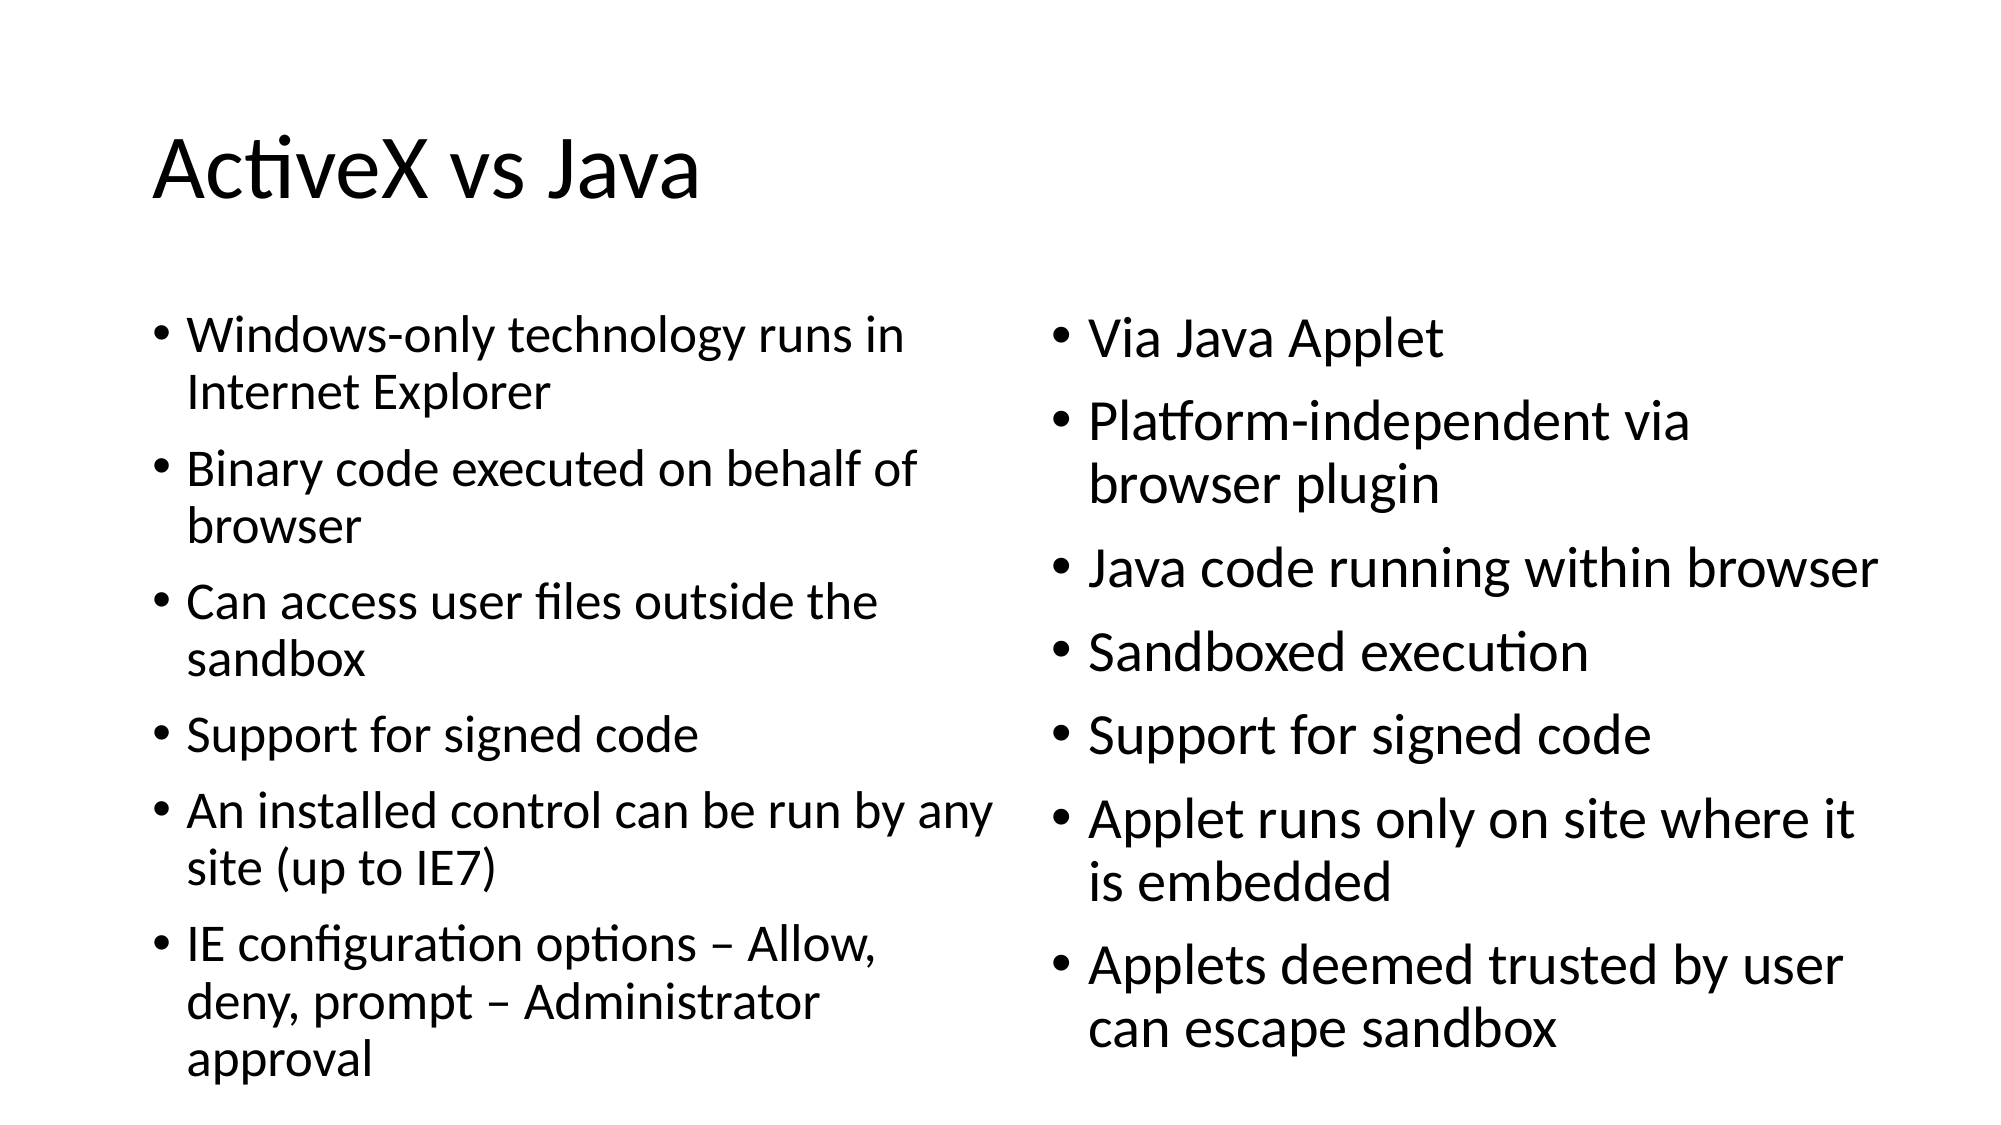

# ActiveX vs Java
Windows-only technology runs in Internet Explorer
Binary code executed on behalf of browser
Can access user files outside the sandbox
Support for signed code
An installed control can be run by any site (up to IE7)
IE configuration options – Allow, deny, prompt – Administrator approval
Via Java Applet
Platform-independent via browser plugin
Java code running within browser
Sandboxed execution
Support for signed code
Applet runs only on site where it is embedded
Applets deemed trusted by user can escape sandbox